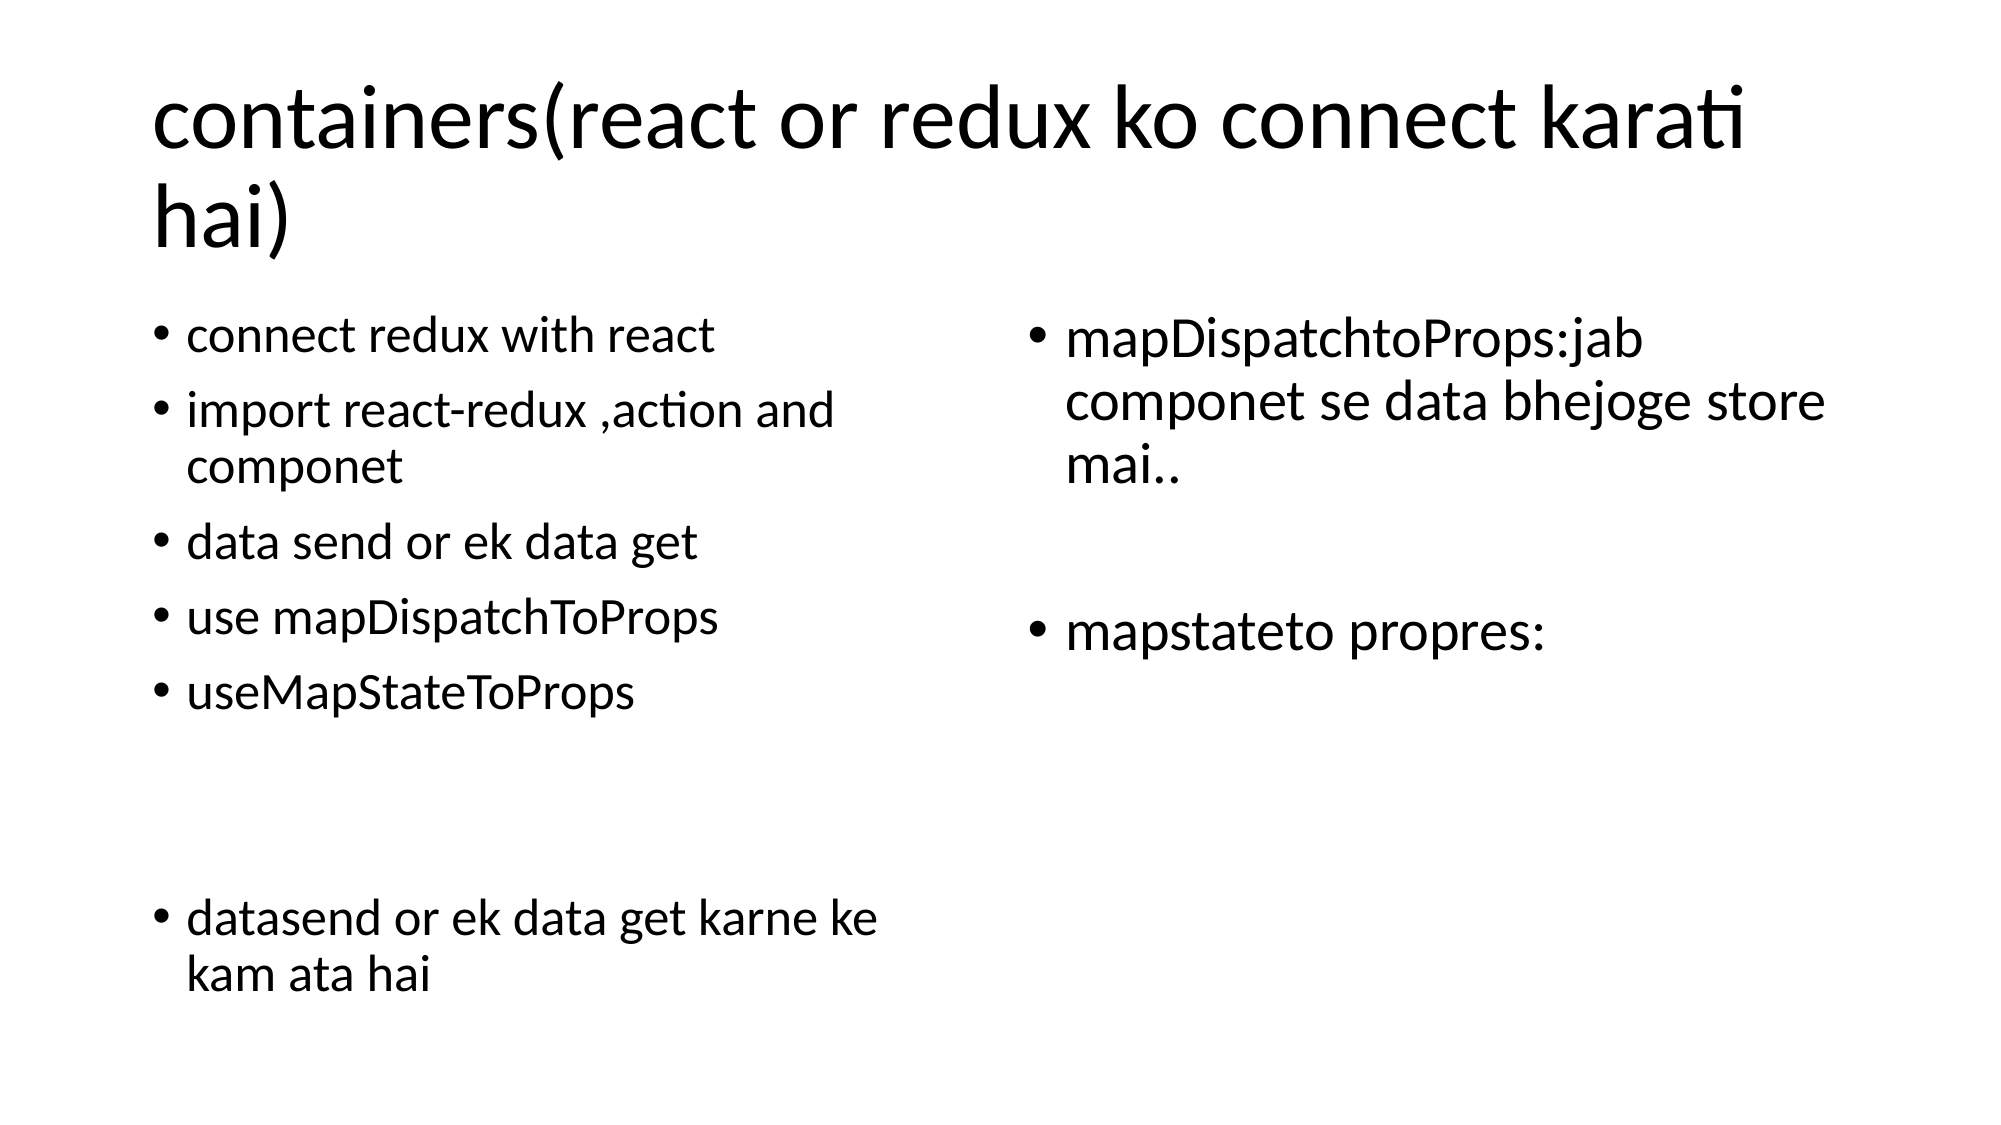

# containers(react or redux ko connect karati hai)
connect redux with react
import react-redux ,action and componet
data send or ek data get
use mapDispatchToProps
useMapStateToProps

datasend or ek data get karne ke kam ata hai
mapDispatchtoProps:jab componet se data bhejoge store mai..

mapstateto propres: